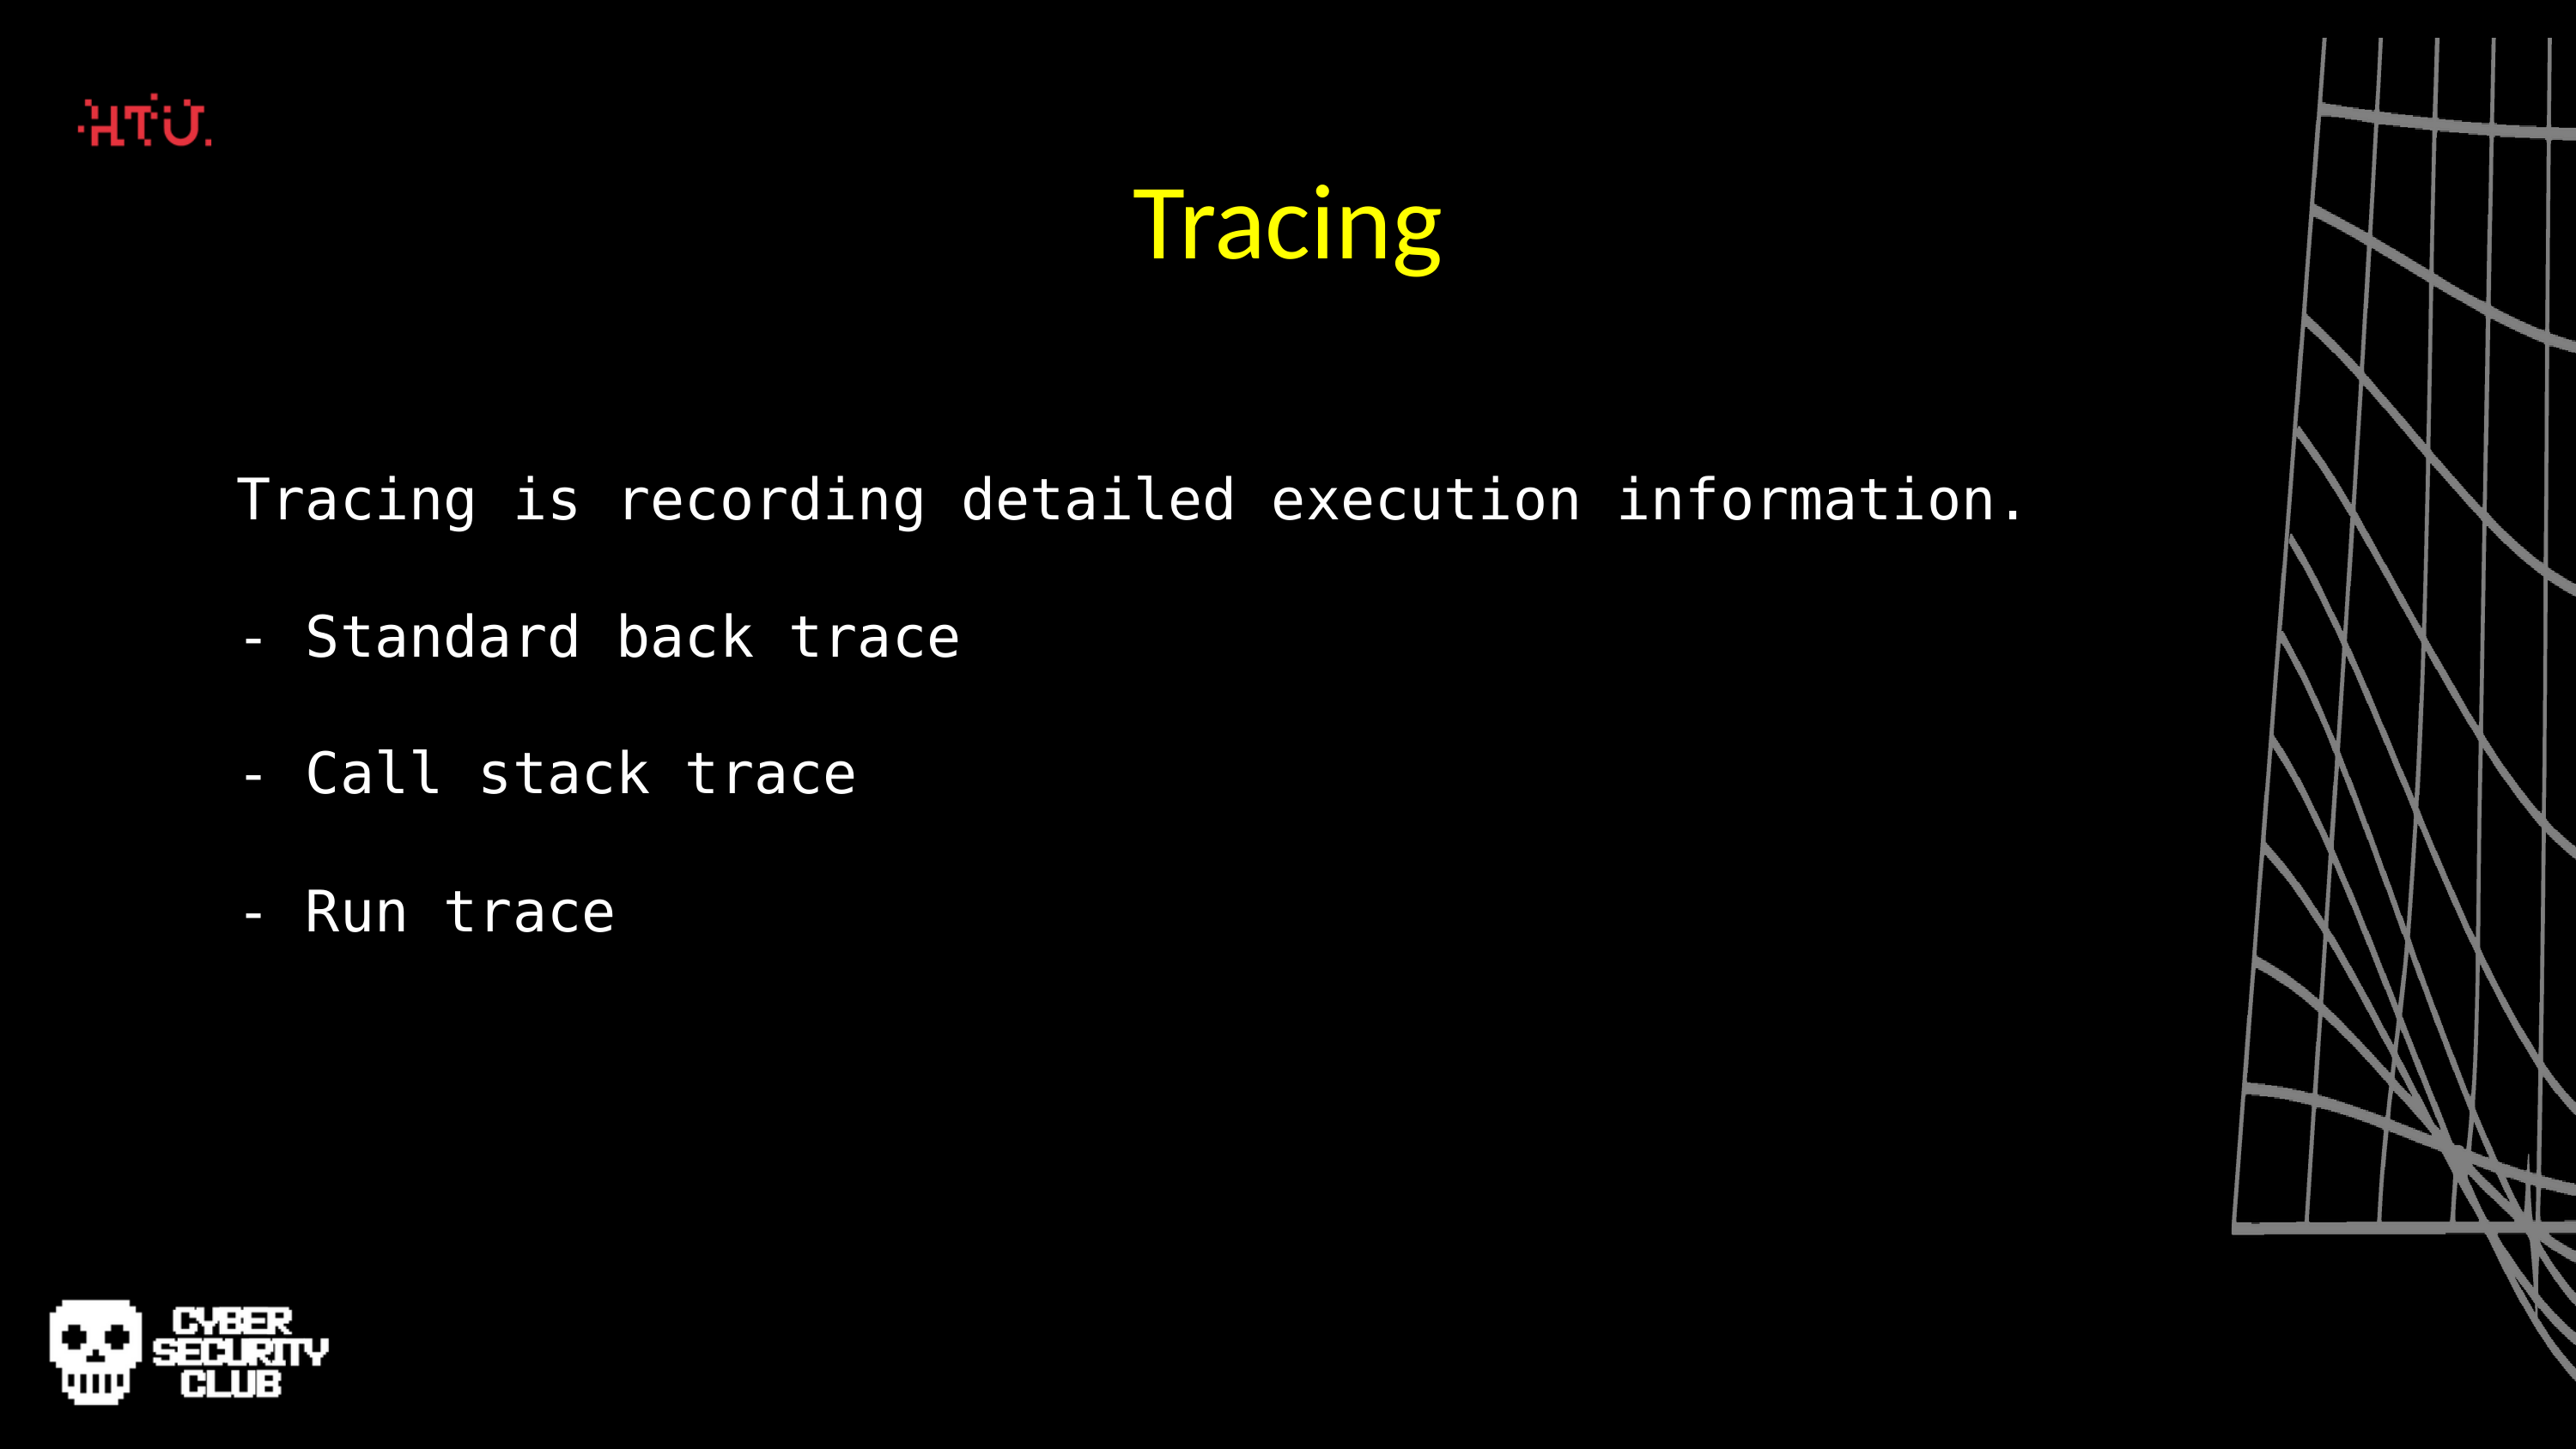

Tracing

Tracing is recording detailed execution information.

- Standard back trace

- Call stack trace

- Run trace